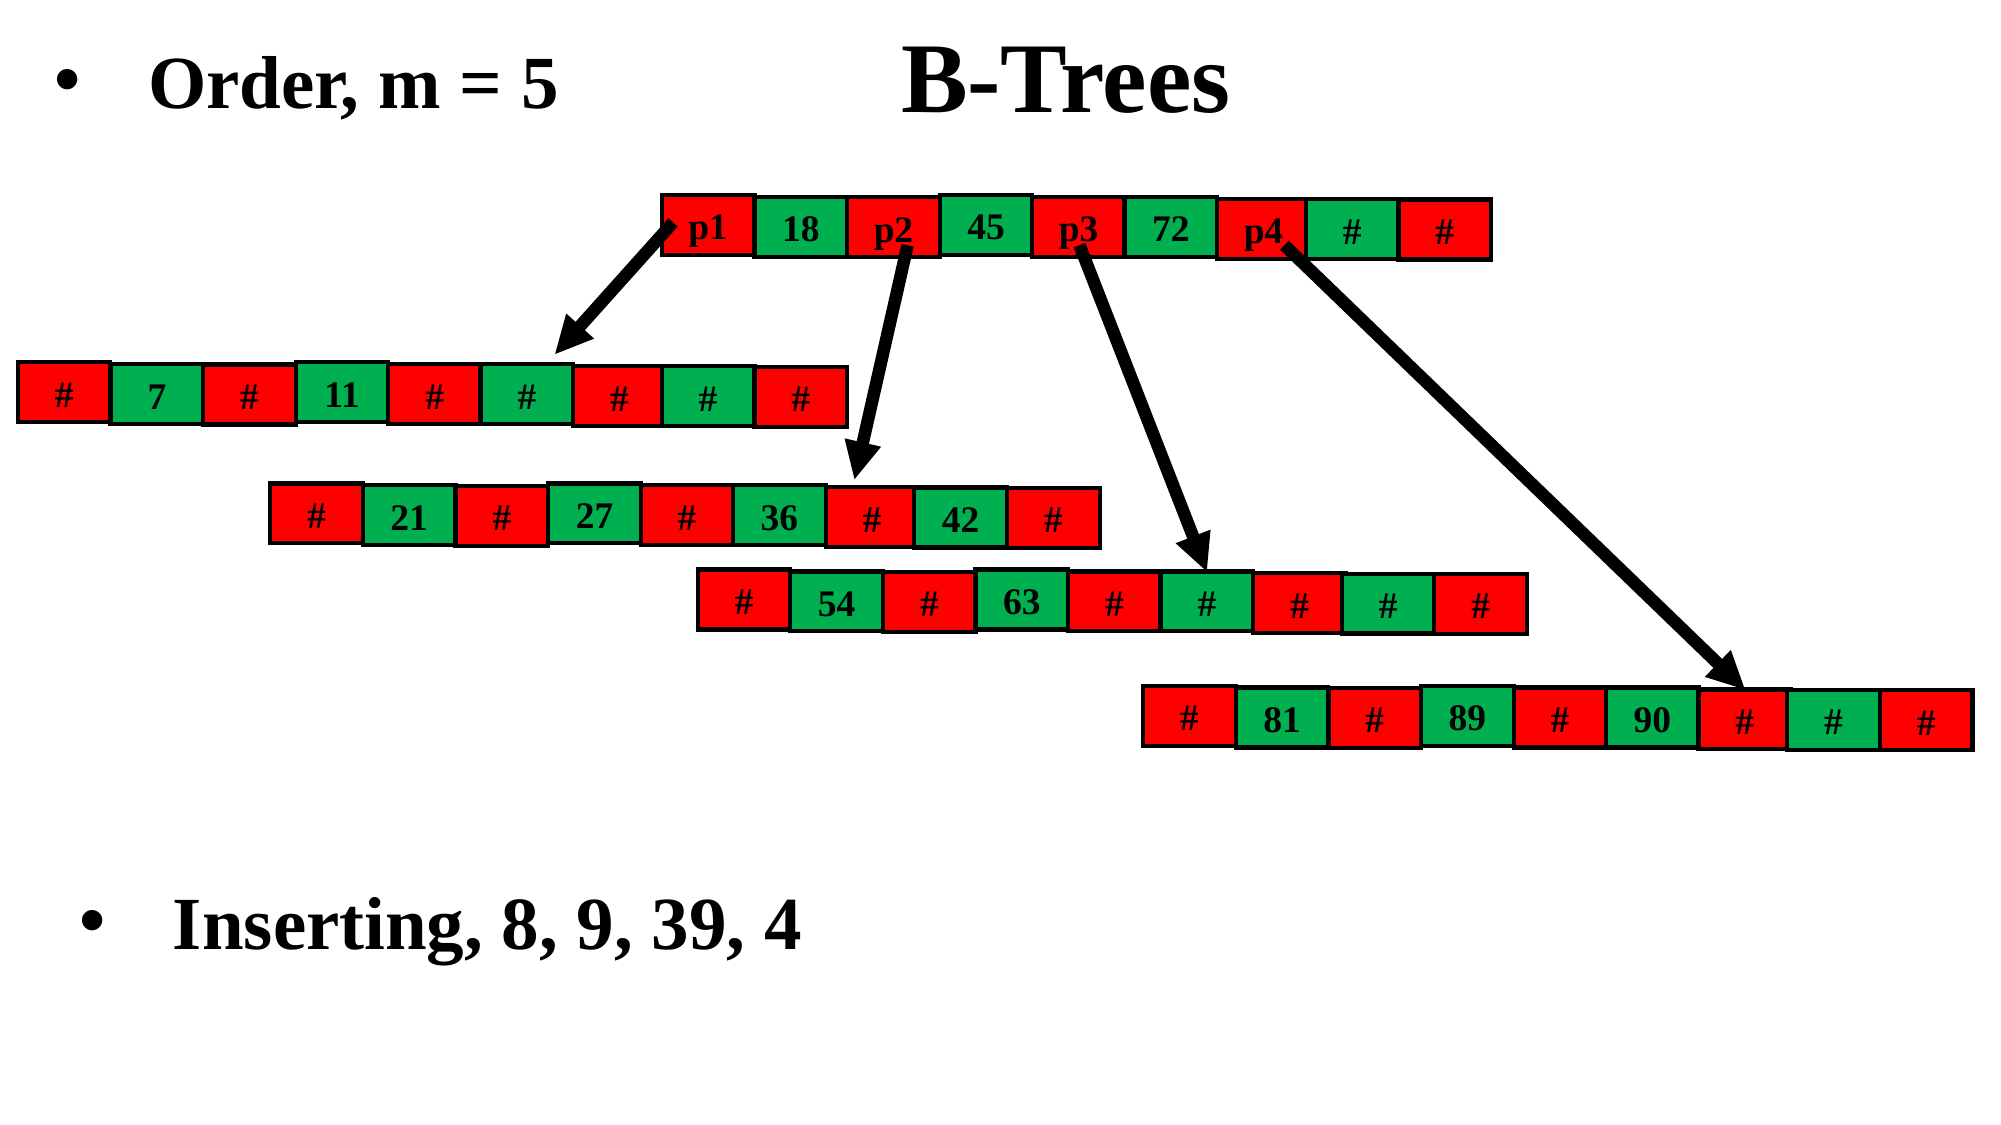

B-Trees
Order, m = 5
p1
18
p2
45
p3
72
p4
#
#
#
7
#
11
#
#
#
#
#
#
21
#
27
#
36
#
42
#
#
54
#
63
#
#
#
#
#
#
81
#
89
#
90
#
#
#
Inserting, 8, 9, 39, 4